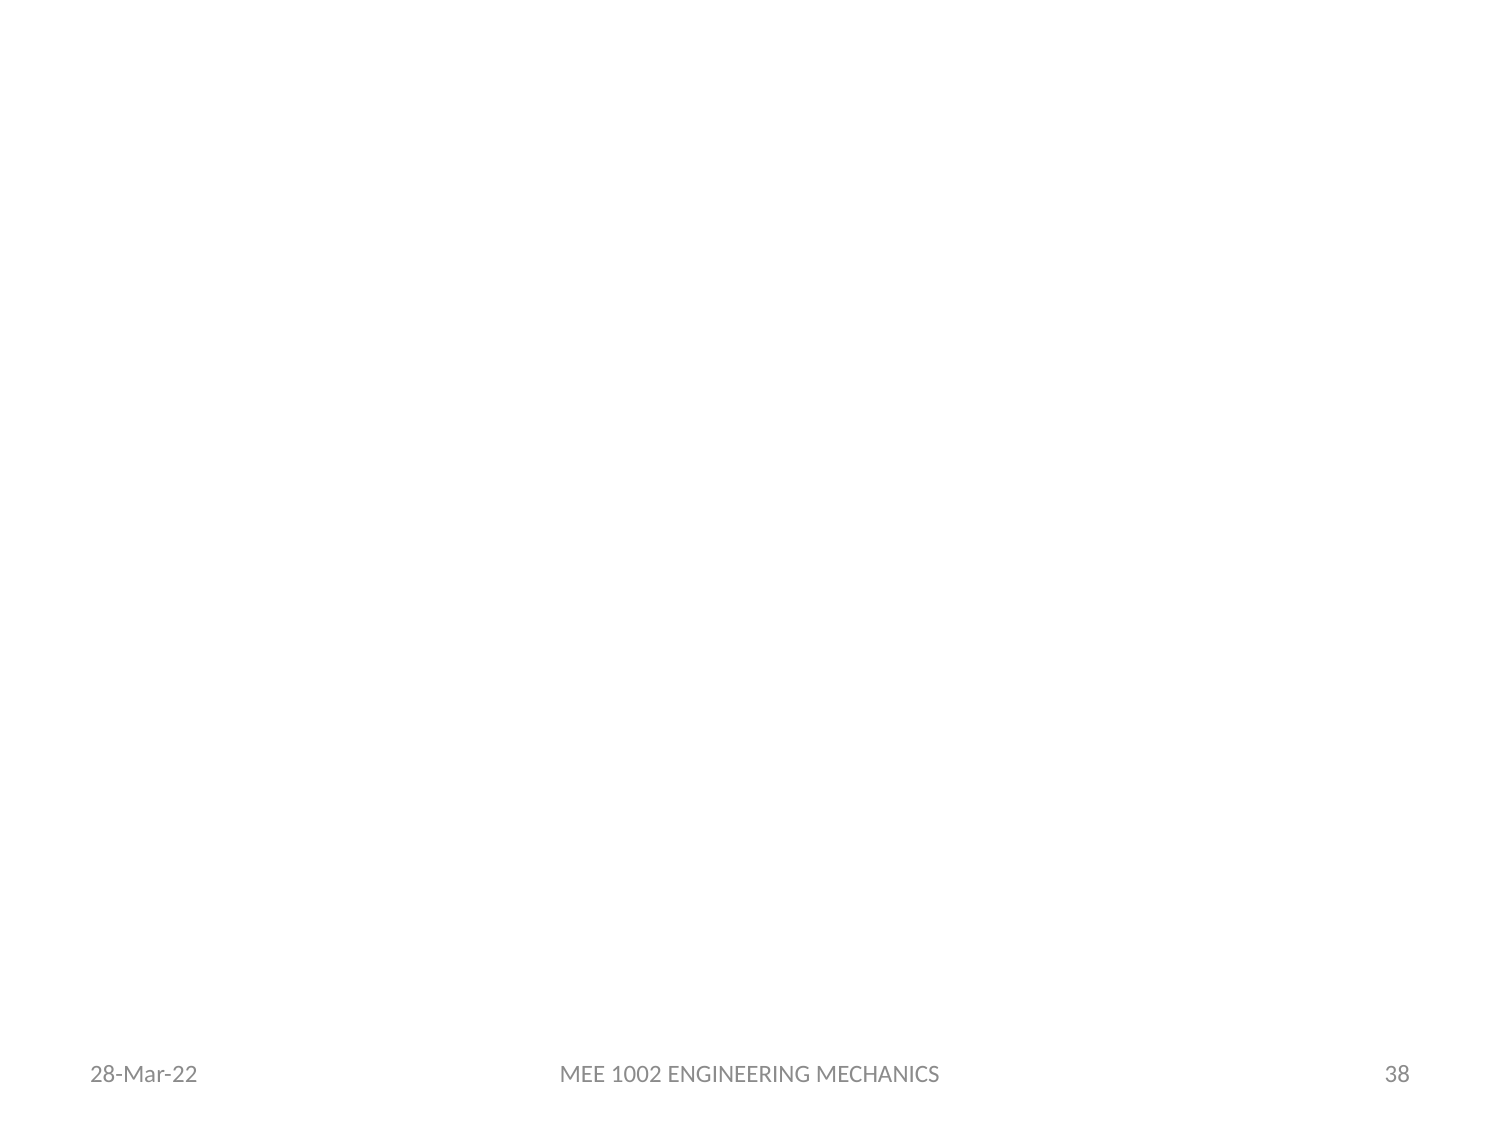

#

28-Mar-22
MEE 1002 ENGINEERING MECHANICS
38